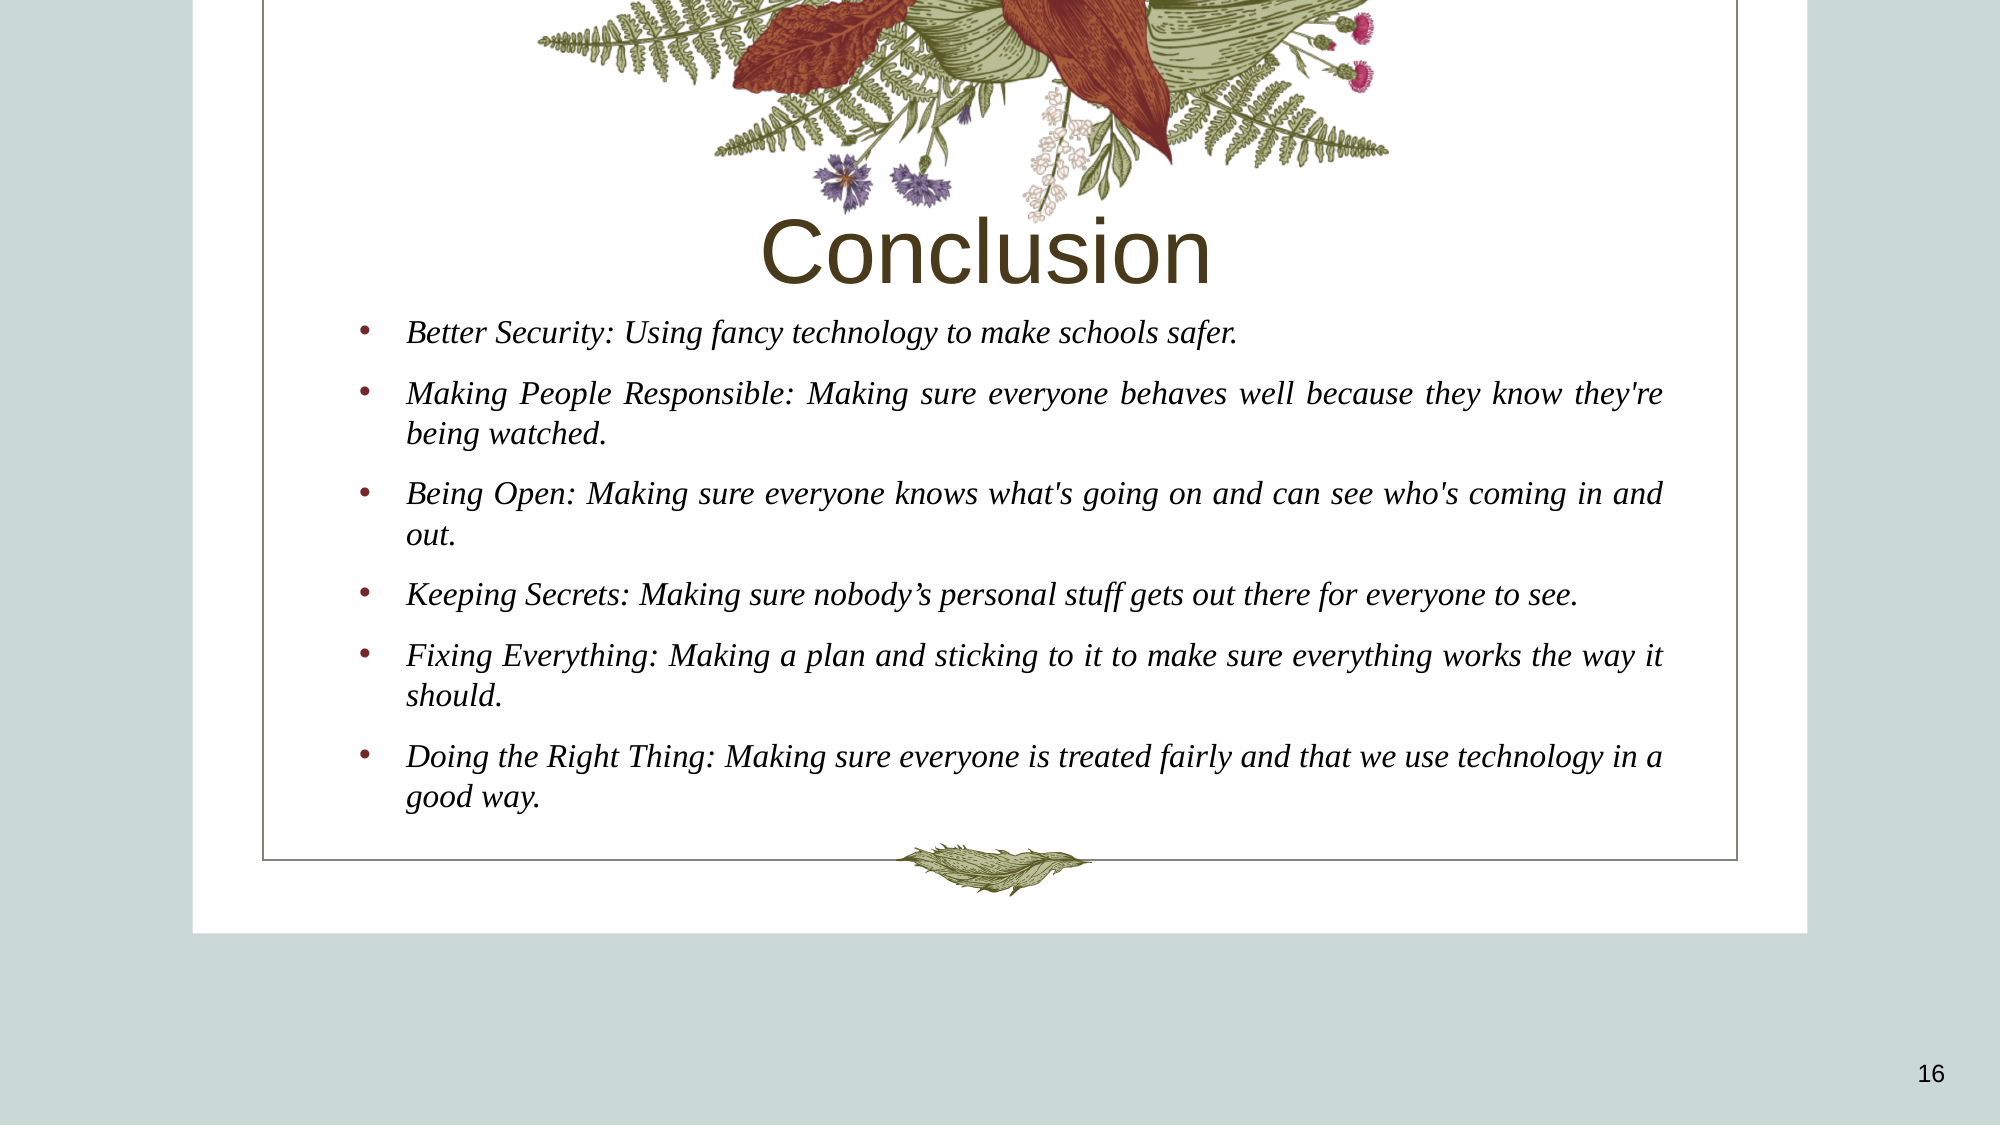

# Conclusion
Better Security: Using fancy technology to make schools safer.
Making People Responsible: Making sure everyone behaves well because they know they're being watched.
Being Open: Making sure everyone knows what's going on and can see who's coming in and out.
Keeping Secrets: Making sure nobody’s personal stuff gets out there for everyone to see.
Fixing Everything: Making a plan and sticking to it to make sure everything works the way it should.
Doing the Right Thing: Making sure everyone is treated fairly and that we use technology in a good way.
16